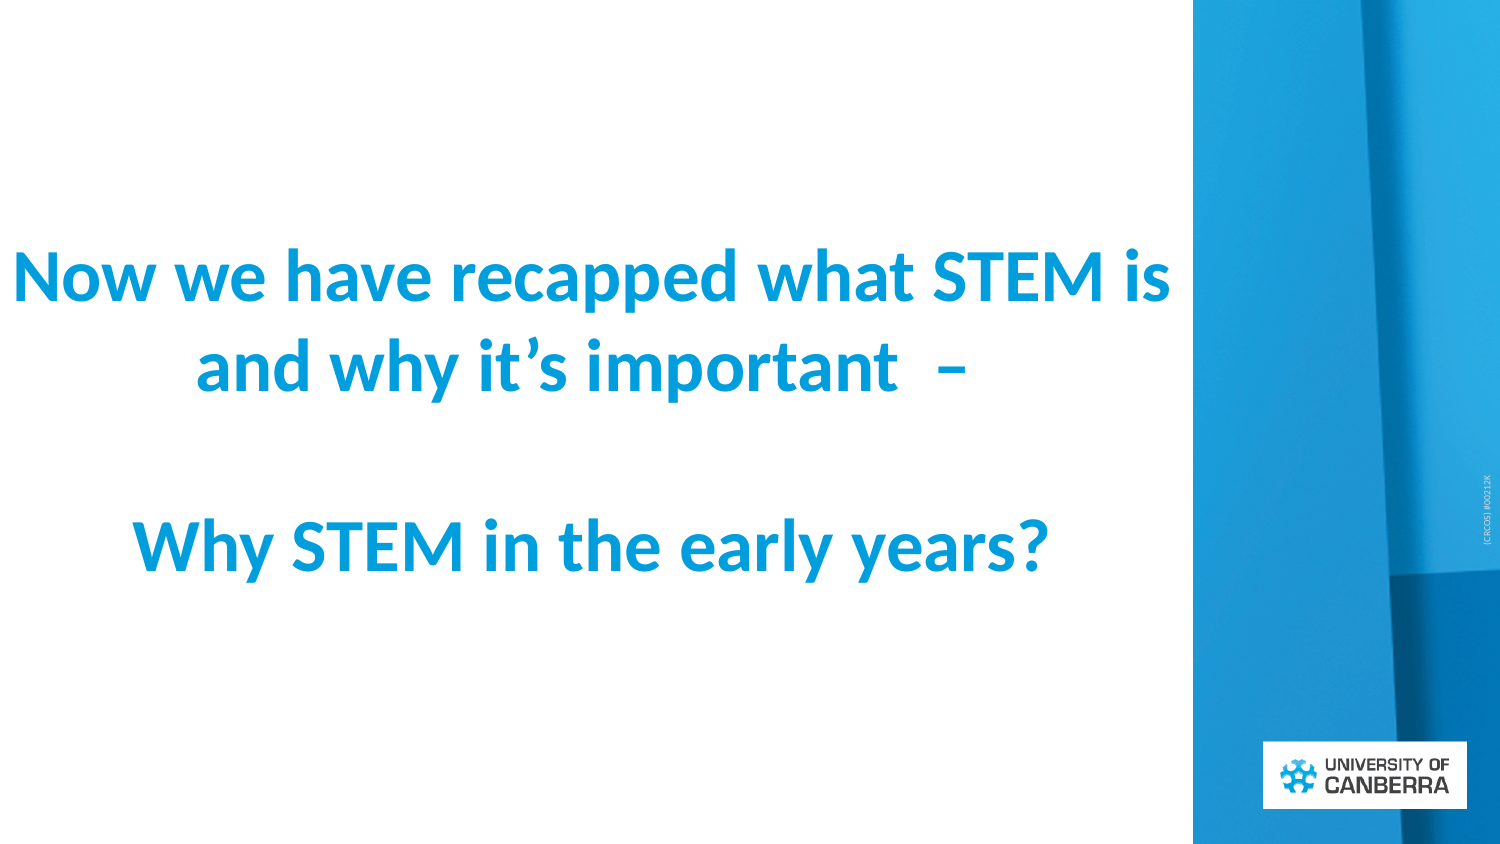

# Now we have recapped what STEM is and why it’s important  – Why STEM in the early years?